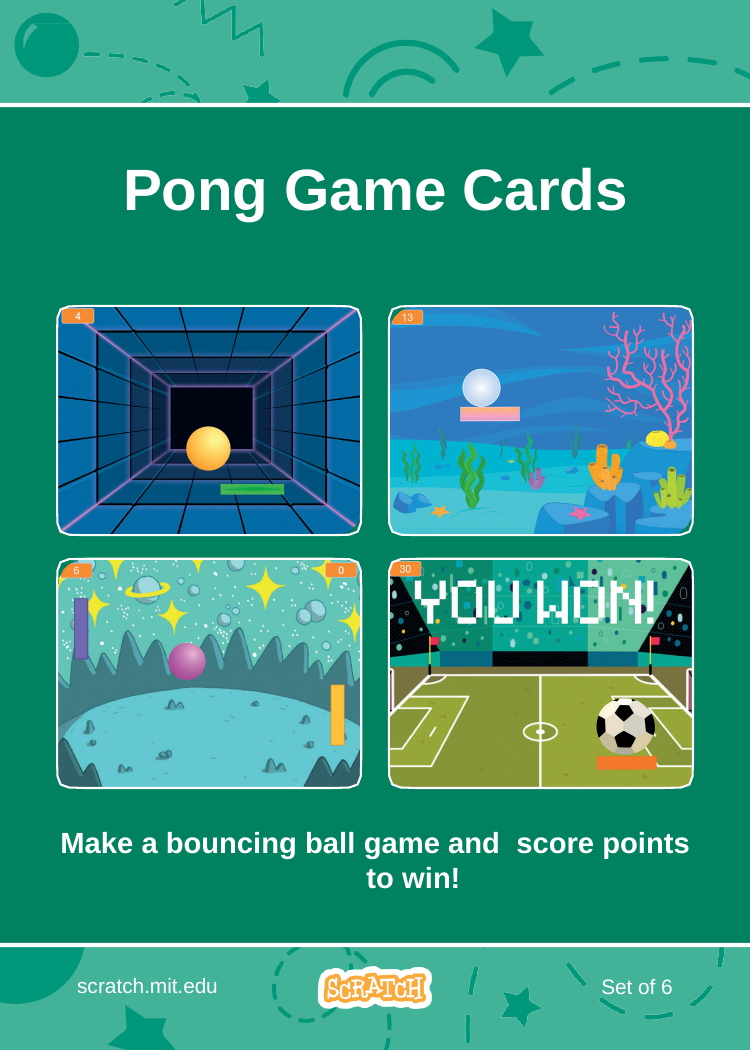

# Pong Game Cards

Make a bouncing ball game and  score points to win!

scratch.mit.edu
Set of 6